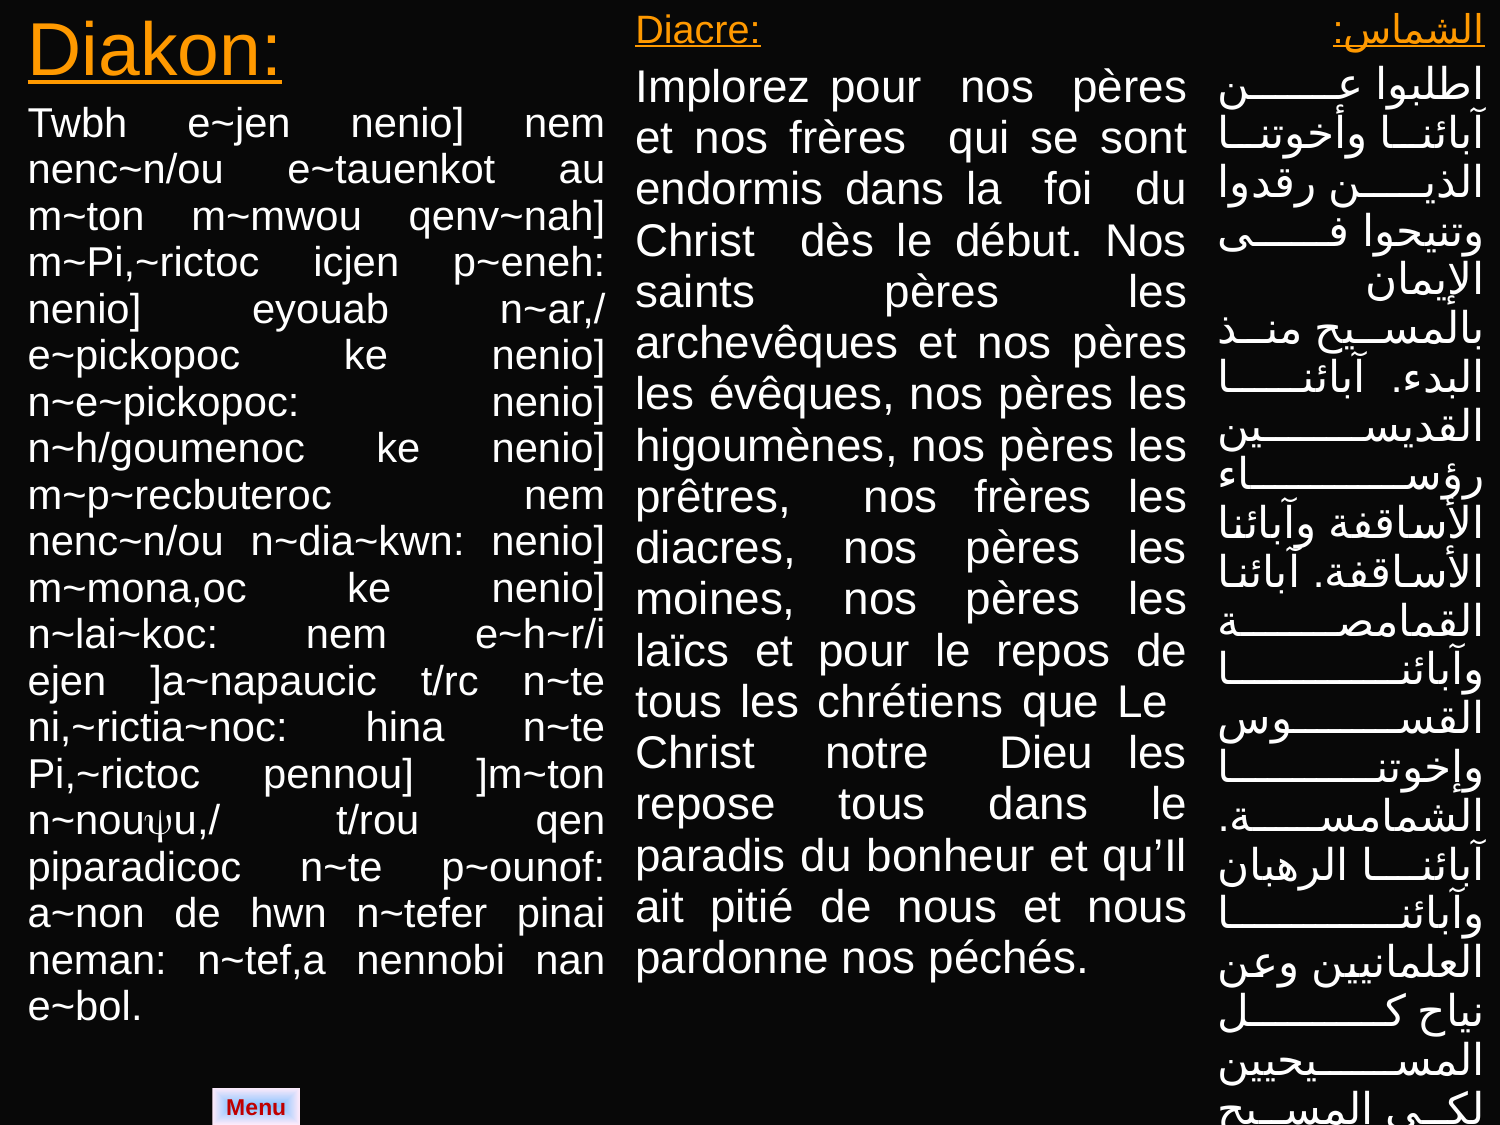

| Diakon: Twbh e~jen nenio] nem nenc~n/ou e~tauenkot au m~ton m~mwou qenv~nah] m~Pi,~rictoc icjen p~eneh: nenio] eyouab n~ar,/ e~pickopoc ke nenio] n~e~pickopoc: nenio] n~h/goumenoc ke nenio] m~p~recbuteroc nem nenc~n/ou n~dia~kwn: nenio] m~mona,oc ke nenio] n~lai~koc: nem e~h~r/i ejen ]a~napaucic t/rc n~te ni,~rictia~noc: hina n~te Pi,~rictoc pennou] ]m~ton n~nouψu,/ t/rou qen piparadicoc n~te p~ounof: a~non de hwn n~tefer pinai neman: n~tef,a nennobi nan e~bol. | Diacre: Implorez pour nos pères et nos frères qui se sont endormis dans la foi du Christ dès le début. Nos saints pères les archevêques et nos pères les évêques, nos pères les higoumènes, nos pères les prêtres, nos frères les diacres, nos pères les moines, nos pères les laïcs et pour le repos de tous les chrétiens que Le Christ notre Dieu les repose tous dans le paradis du bonheur et qu’Il ait pitié de nous et nous pardonne nos péchés. | الشماس: اطلبوا عن آبائنا وأخوتنا الذين رقدوا وتنيحوا فى الإيمان بالمسيح منذ البدء. آبائنا القديسين رؤساء الأساقفة وآبائنا الأساقفة. آبائنا القمامصة وآبائنا القسوس وإخوتنا الشمامسة. آبائنا الرهبان وآبائنا العلمانيين وعن نياح كل المسيحيين لكى المسيح إلهنا يُنيح نفوسهم أجمعين فى فردوس النعيم ونحنُ أيضاً يصنع معنا رحمة ويغفر لنا خطايانا. |
| --- | --- | --- |
Menu